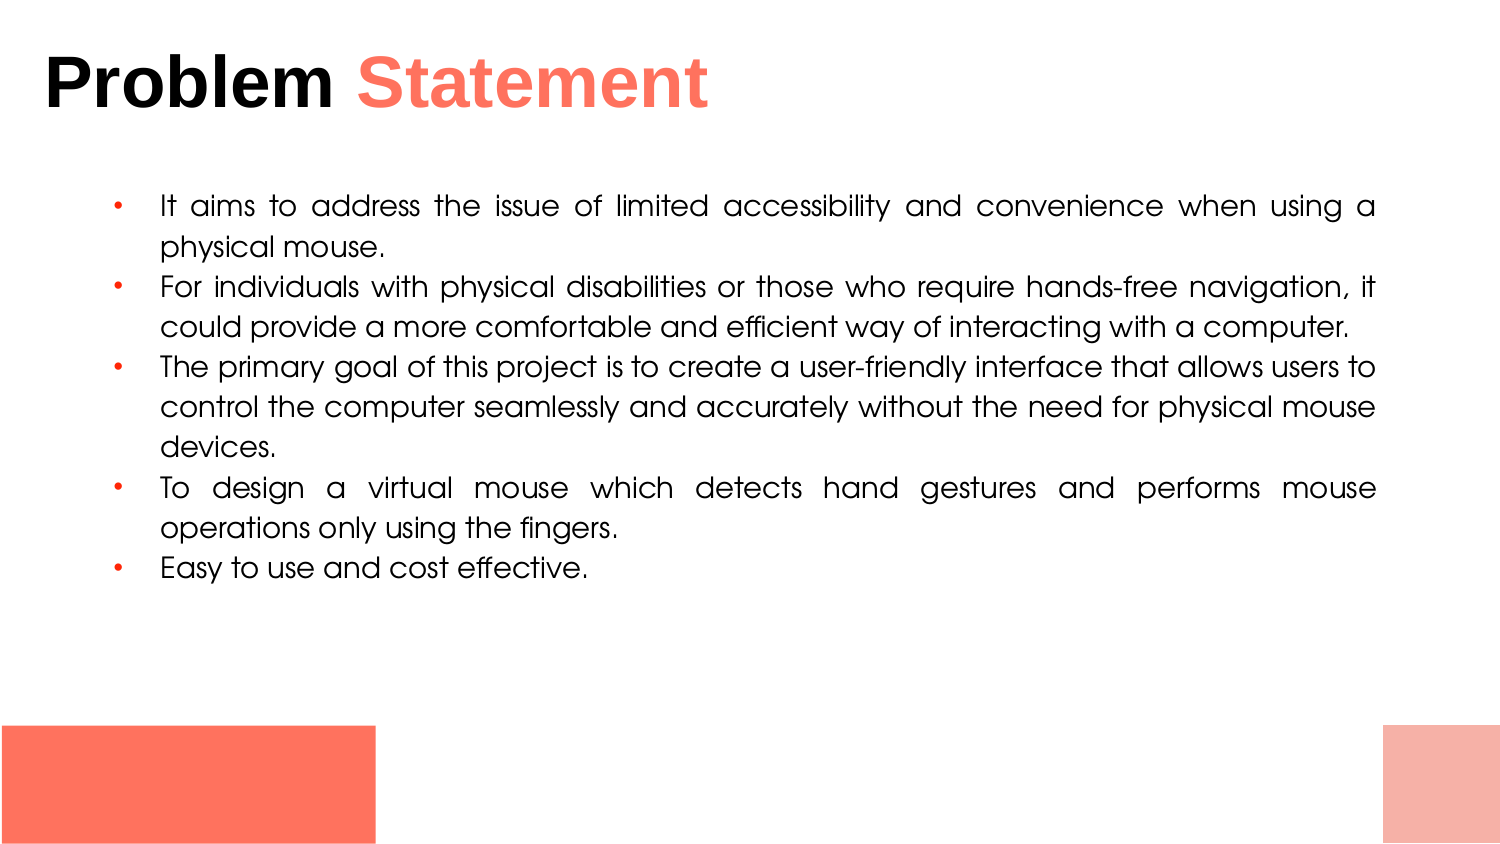

# Problem Statement
It aims to address the issue of limited accessibility and convenience when using a physical mouse.
For individuals with physical disabilities or those who require hands-free navigation, it could provide a more comfortable and efficient way of interacting with a computer.
The primary goal of this project is to create a user-friendly interface that allows users to control the computer seamlessly and accurately without the need for physical mouse devices.
To design a virtual mouse which detects hand gestures and performs mouse operations only using the fingers.
Easy to use and cost effective.